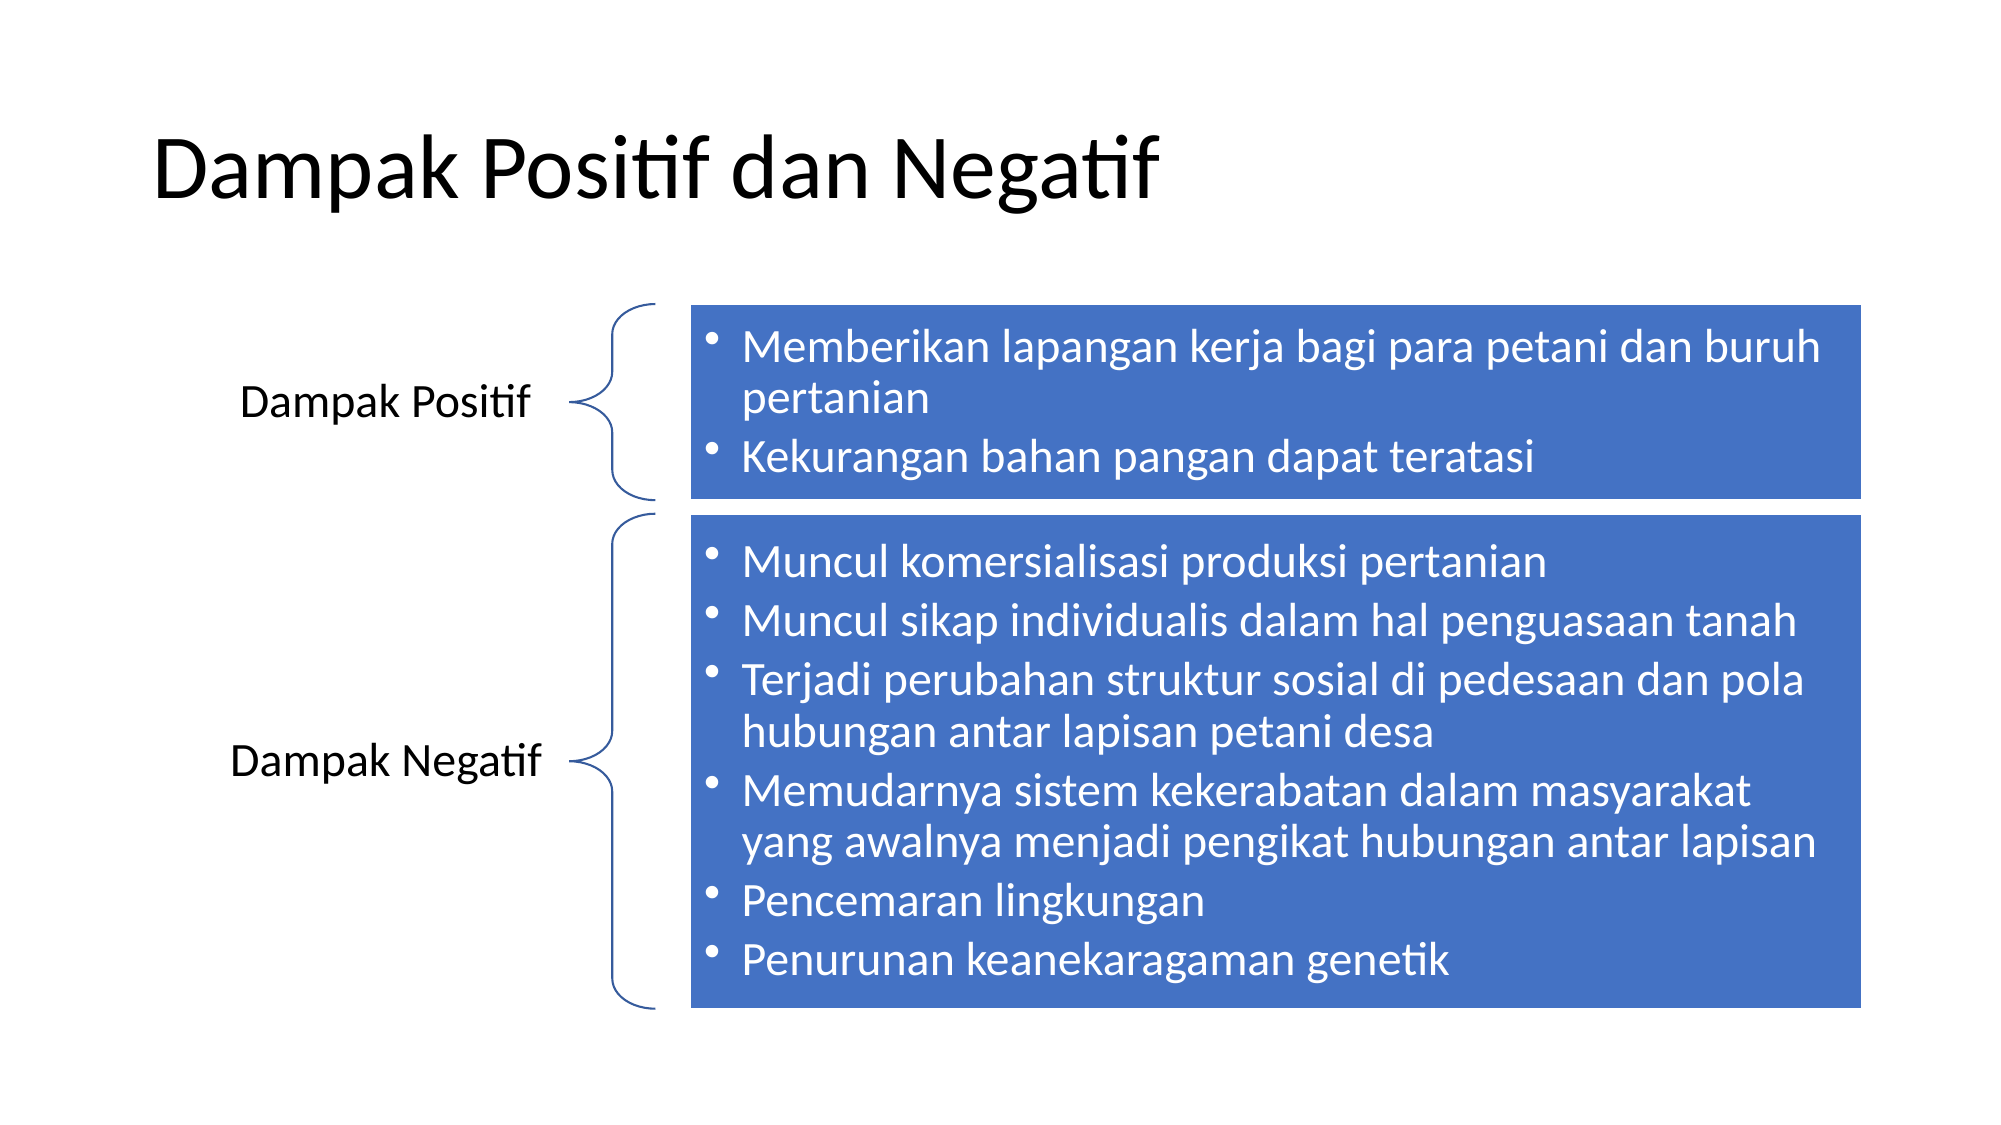

# Dampak Positif dan Negatif
Dampak Positif
Memberikan lapangan kerja bagi para petani dan buruh pertanian
Kekurangan bahan pangan dapat teratasi
Dampak Negatif
Muncul komersialisasi produksi pertanian
Muncul sikap individualis dalam hal penguasaan tanah
Terjadi perubahan struktur sosial di pedesaan dan pola hubungan antar lapisan petani desa
Memudarnya sistem kekerabatan dalam masyarakat yang awalnya menjadi pengikat hubungan antar lapisan
Pencemaran lingkungan
Penurunan keanekaragaman genetik